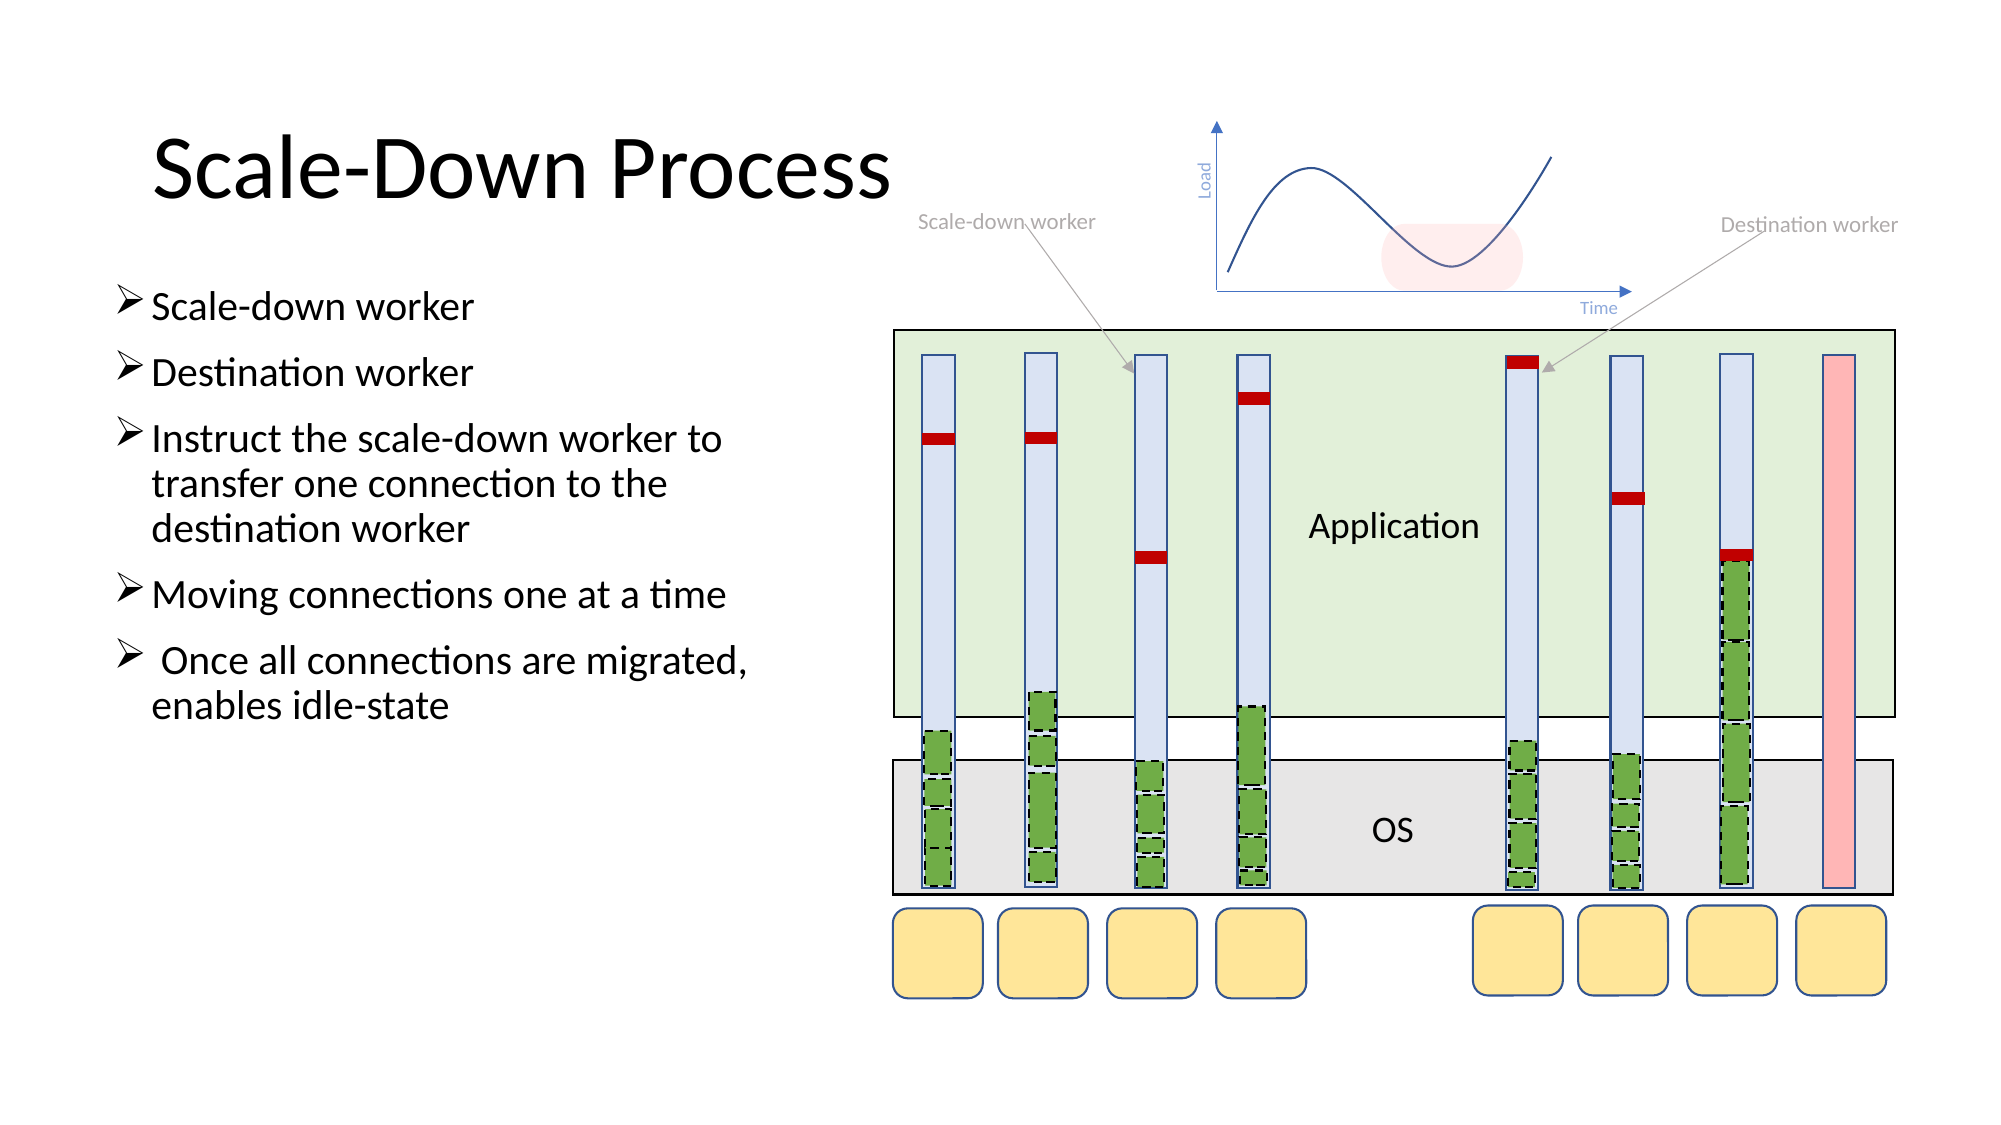

# Scale-Down Process

Load
Scale-down worker
Destination worker

Scale-down worker
Destination worker
Instruct the scale-down worker to transfer one connection to the destination worker
Moving connections one at a time
 Once all connections are migrated, enables idle-state
Time
Application

OS